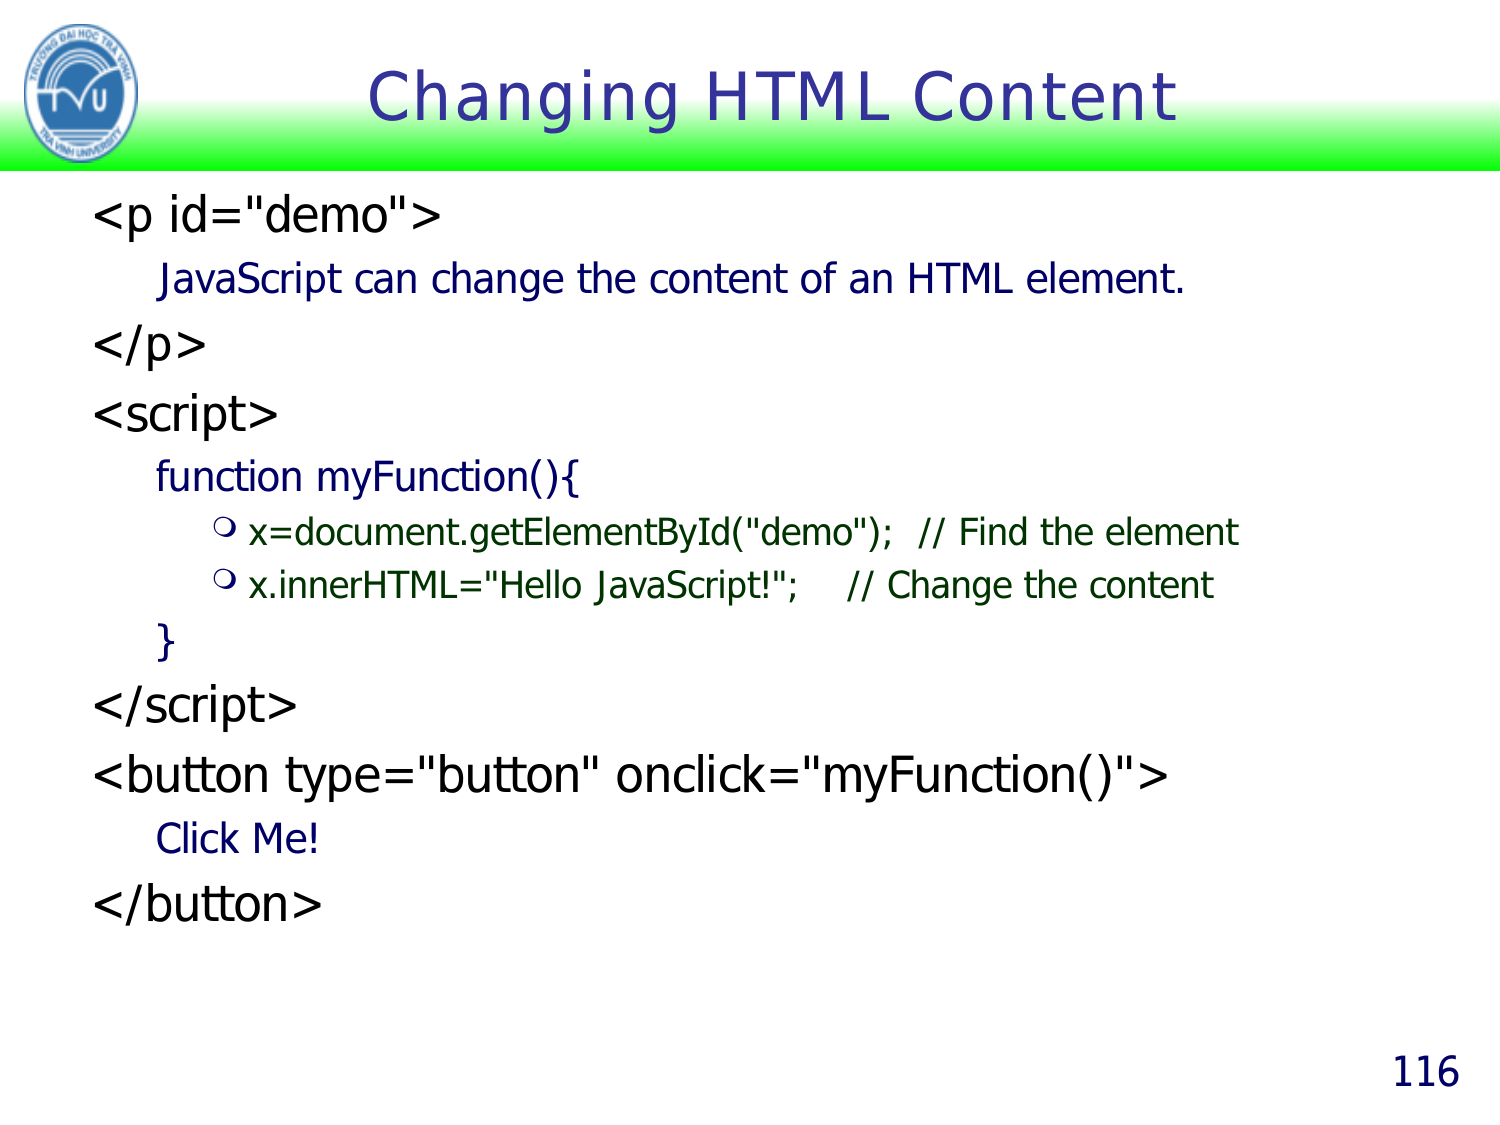

# Changing HTML Content
<p id="demo">
JavaScript can change the content of an HTML element.
</p>
<script>
function myFunction(){
x=document.getElementById("demo");  // Find the element
x.innerHTML="Hello JavaScript!";    // Change the content
}
</script>
<button type="button" onclick="myFunction()">
Click Me!
</button>
116